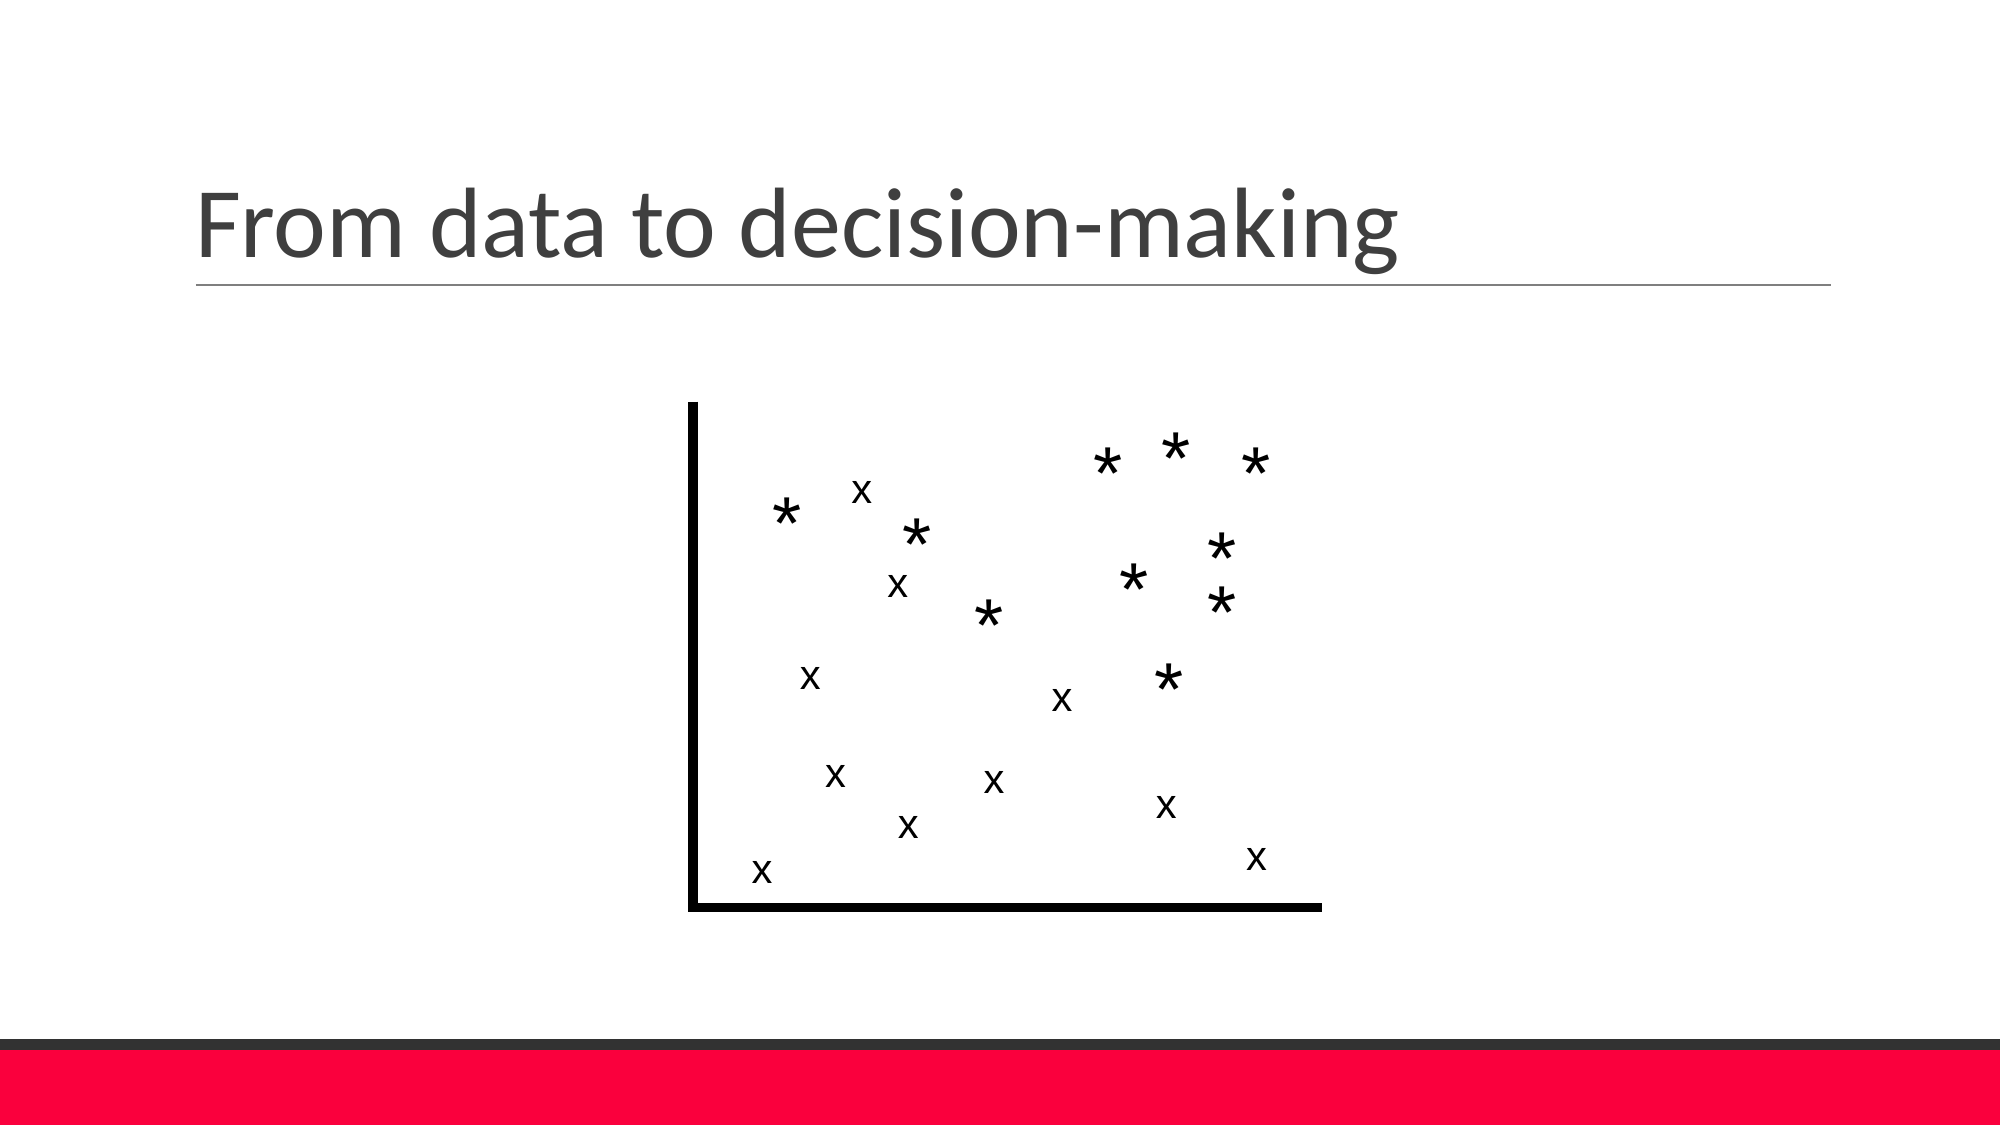

# From data to decision-making

*
*
*
x
*
*
*
*
x
*
*
*
x
x
x
x
x
x
x
x